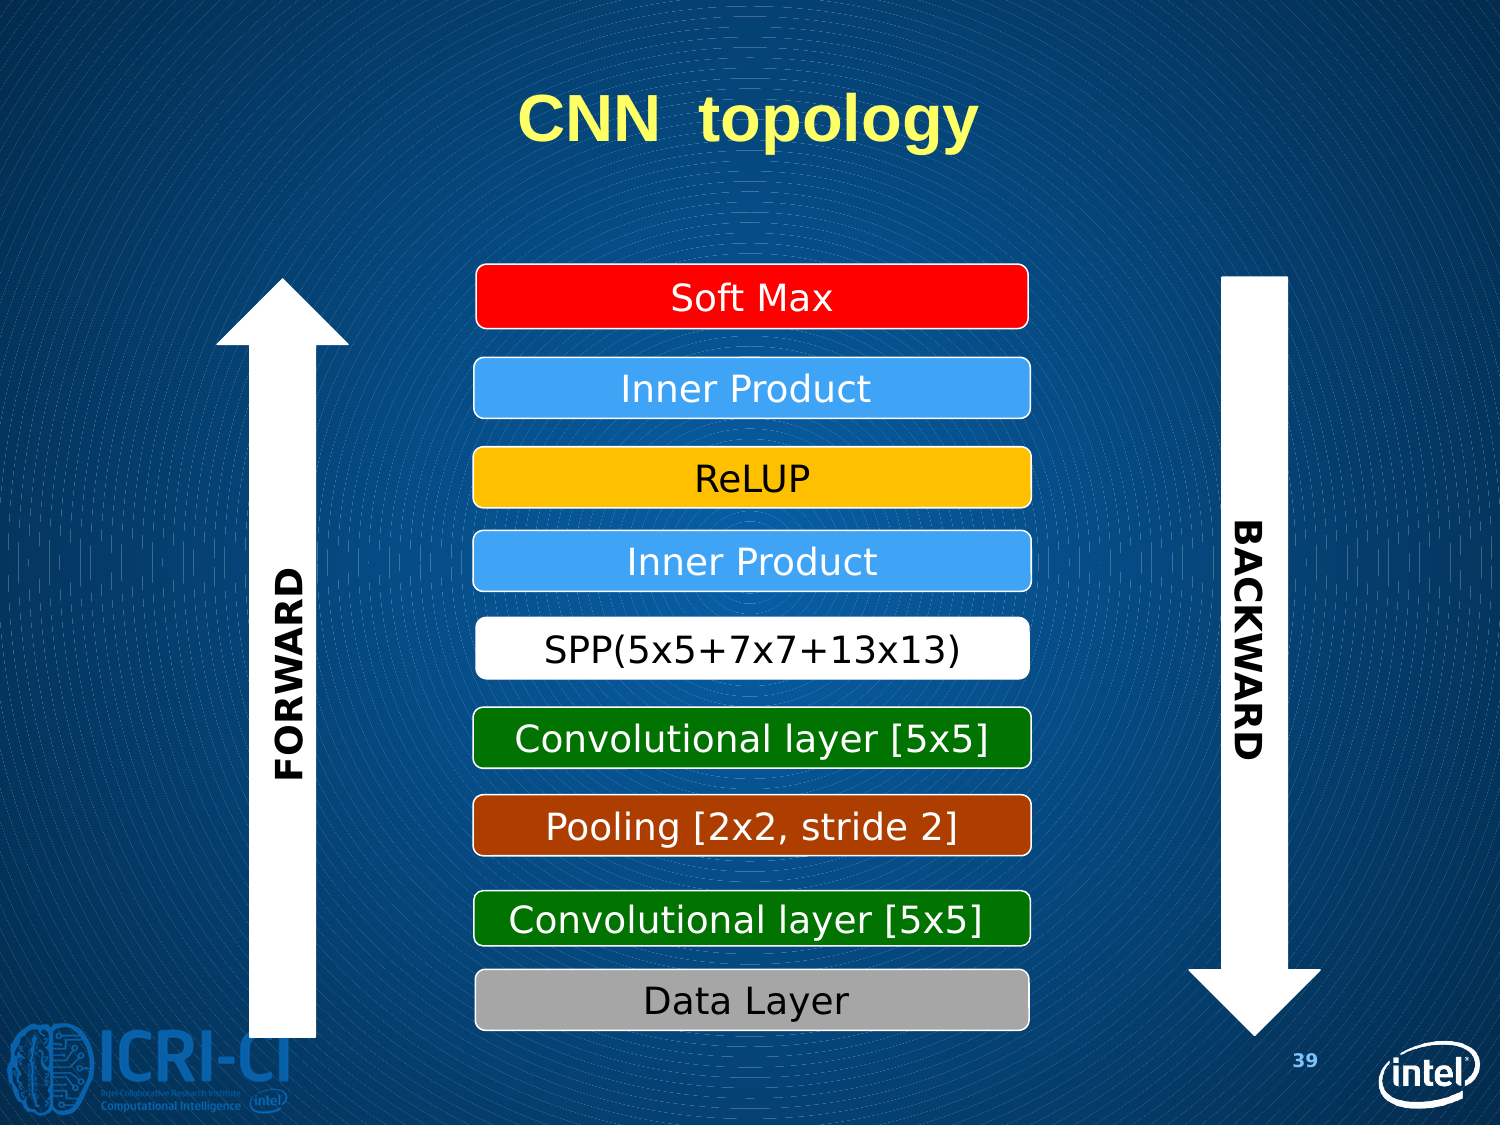

# CNN  topology
Soft Max
BACKWARD
FORWARD
Inner Product
ReLUP
Inner Product
Pooling [2x2, stride 2]
SPP(5x5+7x7+13x13)
Convolutional layer [5x5]
Pooling [2x2, stride 2]
Convolutional layer [5x5]
Data Layer